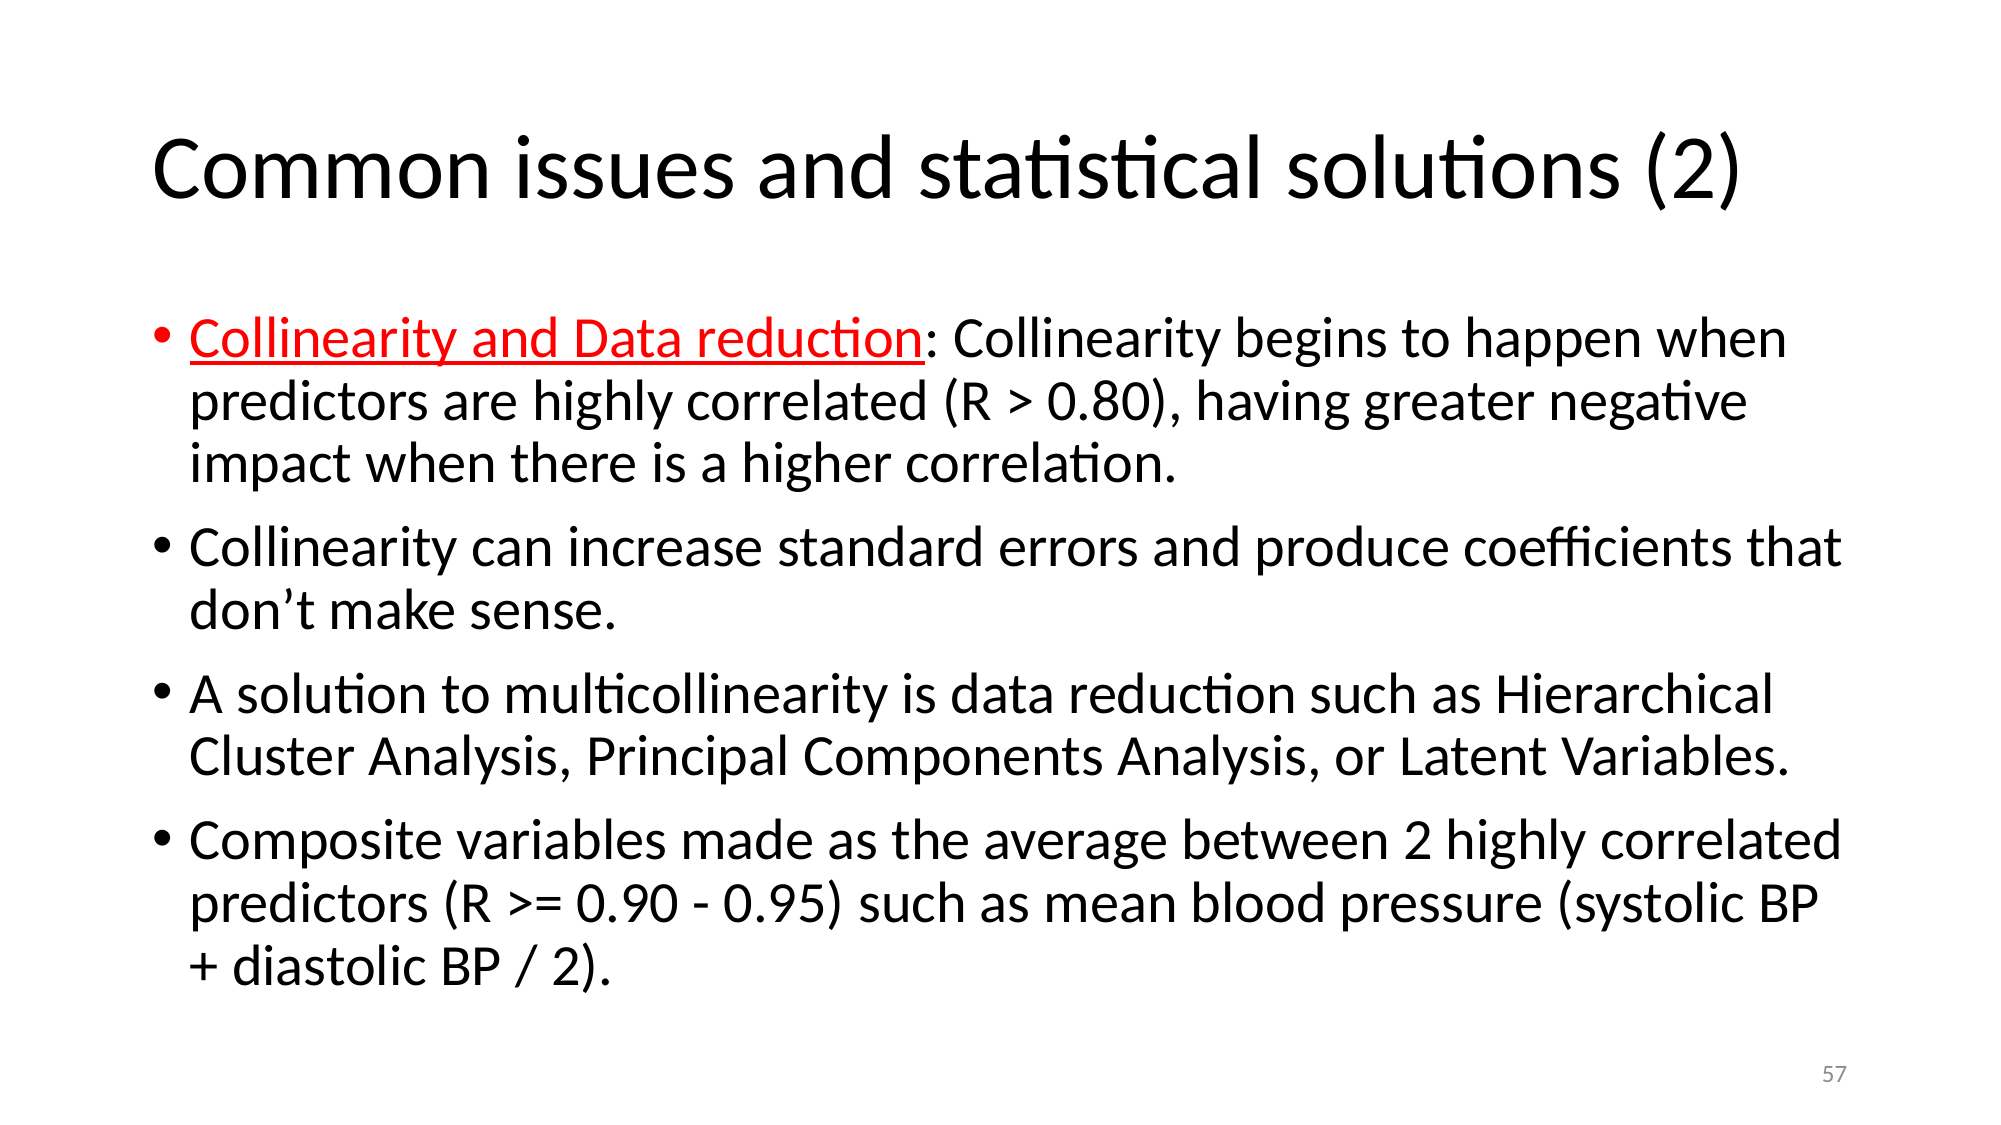

# Common issues and statistical solutions (2)
Collinearity and Data reduction: Collinearity begins to happen when predictors are highly correlated (R > 0.80), having greater negative impact when there is a higher correlation.
Collinearity can increase standard errors and produce coefficients that don’t make sense.
A solution to multicollinearity is data reduction such as Hierarchical Cluster Analysis, Principal Components Analysis, or Latent Variables.
Composite variables made as the average between 2 highly correlated predictors (R >= 0.90 - 0.95) such as mean blood pressure (systolic BP + diastolic BP / 2).

57